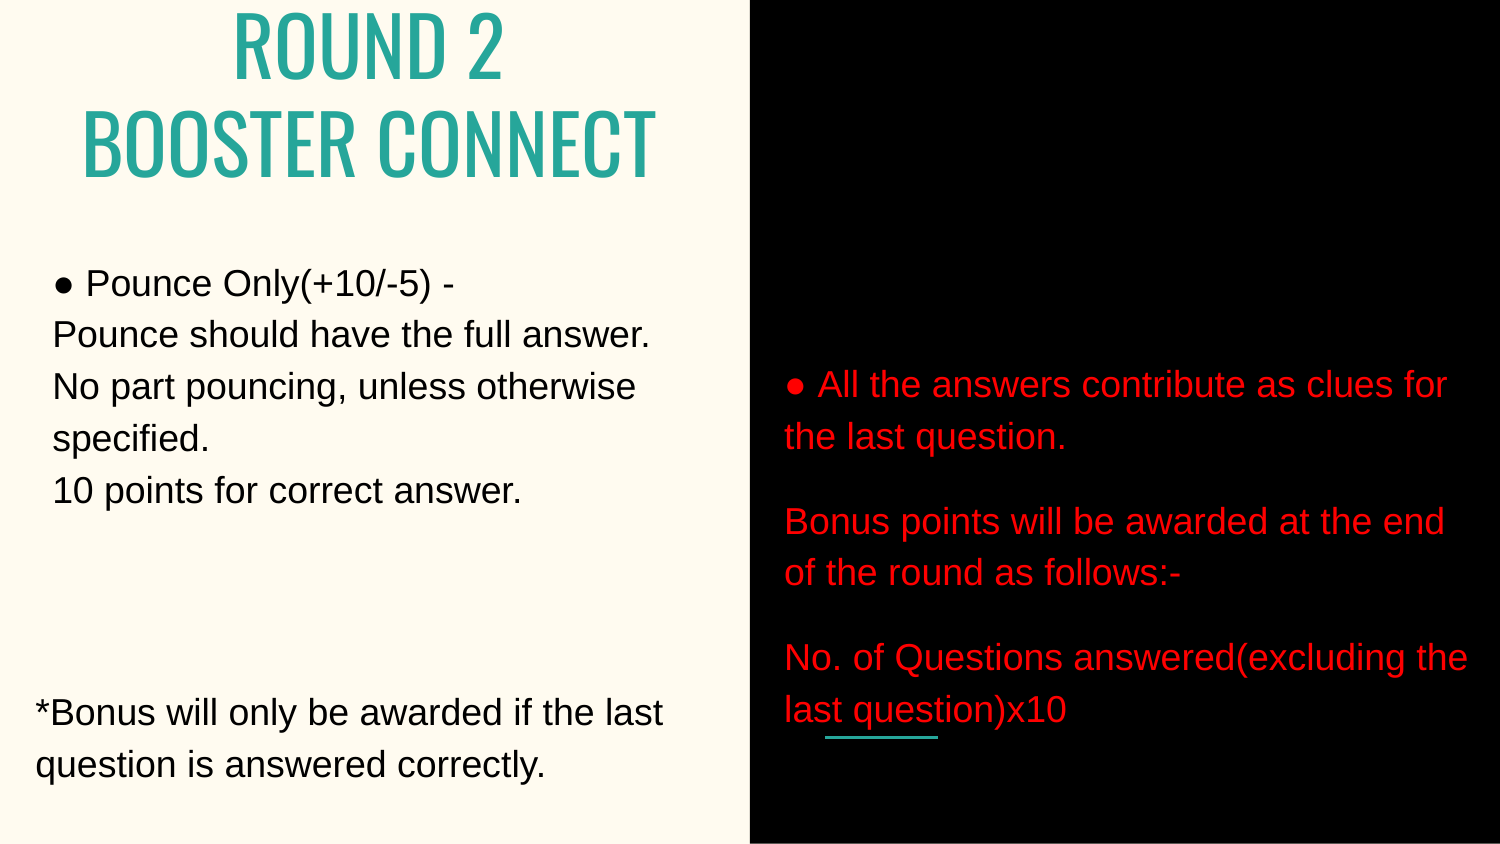

# ROUND 2
BOOSTER CONNECT

● Pounce Only(+10/-5) -               Pounce should have the full answer. No part pouncing, unless otherwise specified.                                        10 points for correct answer.

● All the answers contribute as clues for the last question.
Bonus points will be awarded at the end of the round as follows:-
No. of Questions answered(excluding the last question)x10

*Bonus will only be awarded if the last question is answered correctly.